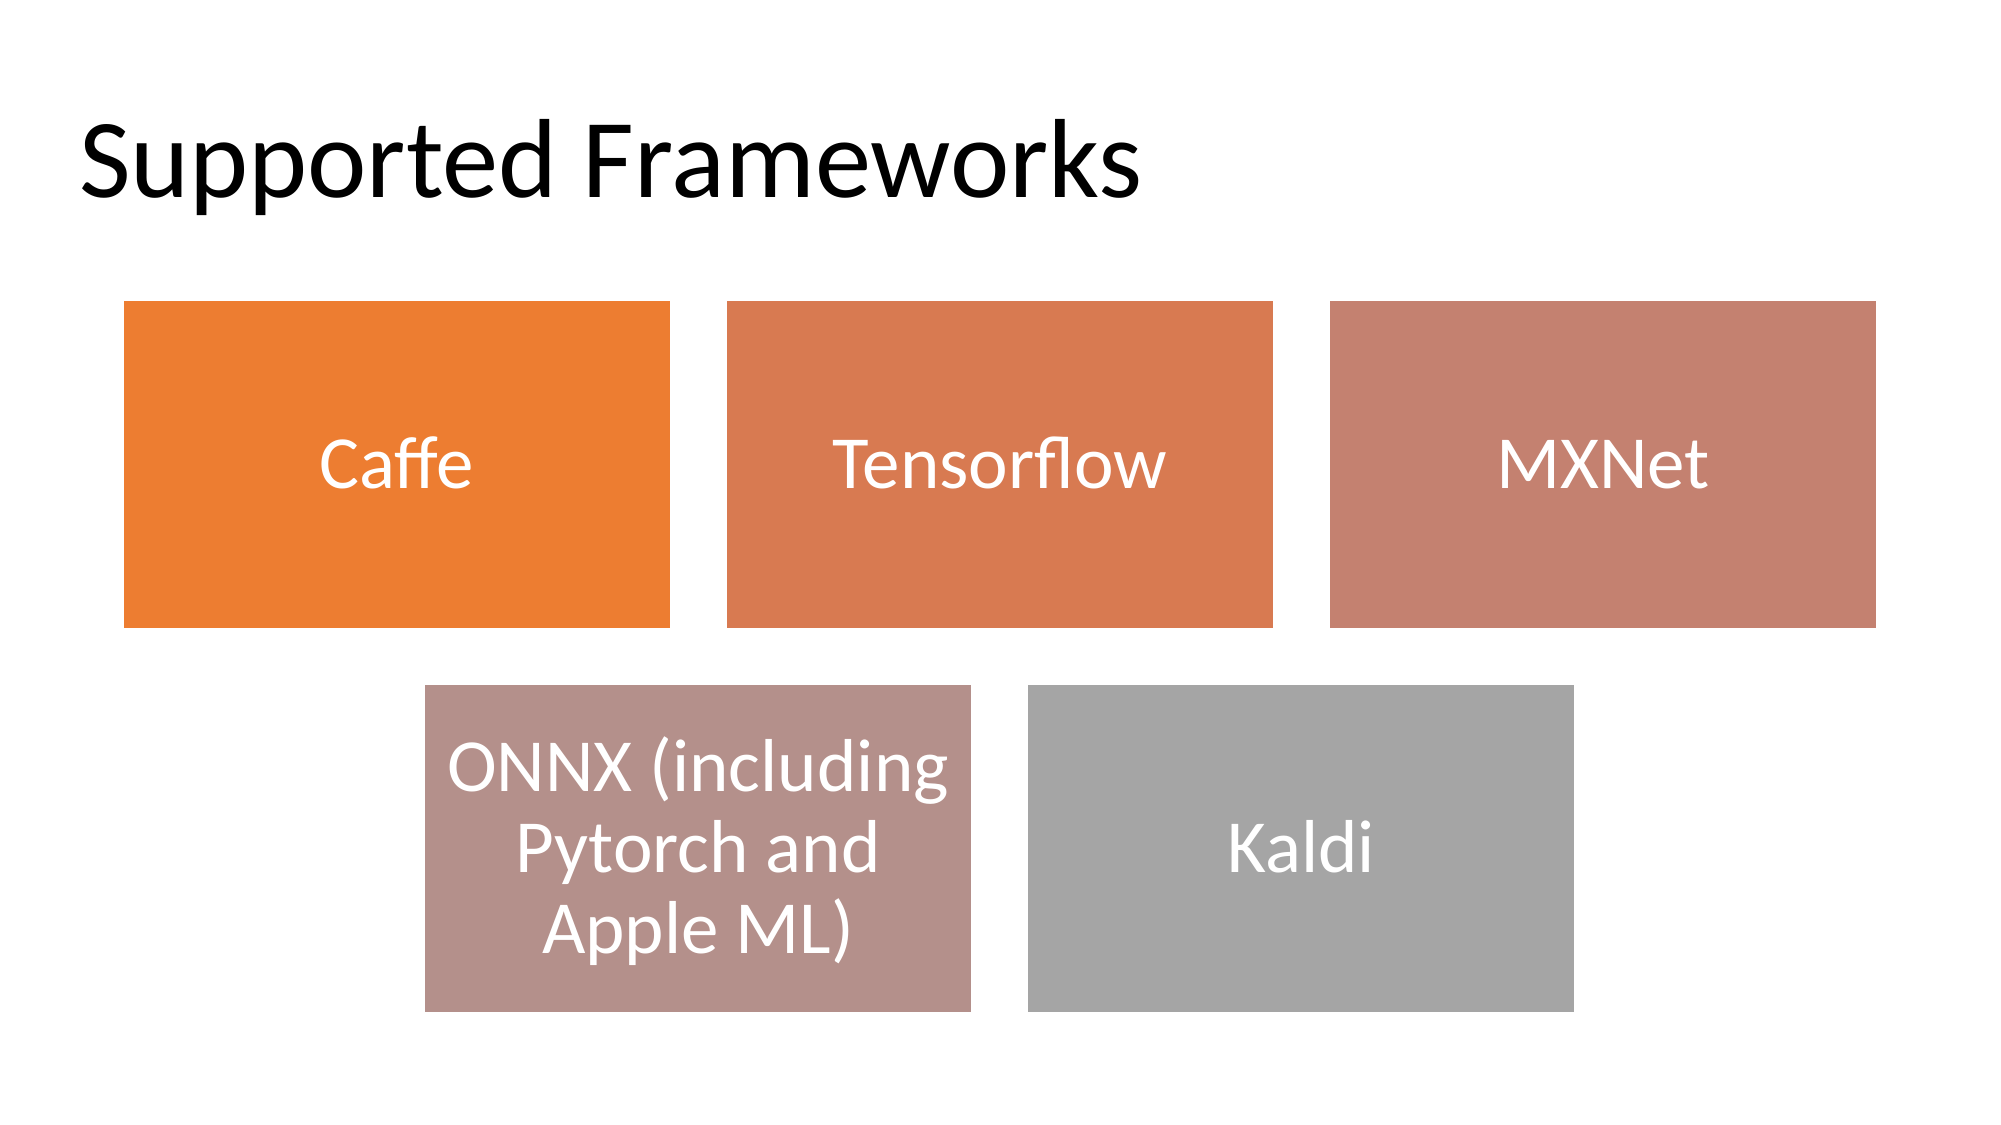

# Supported Frameworks
Caffe
Tensorflow
MXNet
ONNX (including Pytorch and Apple ML)
Kaldi